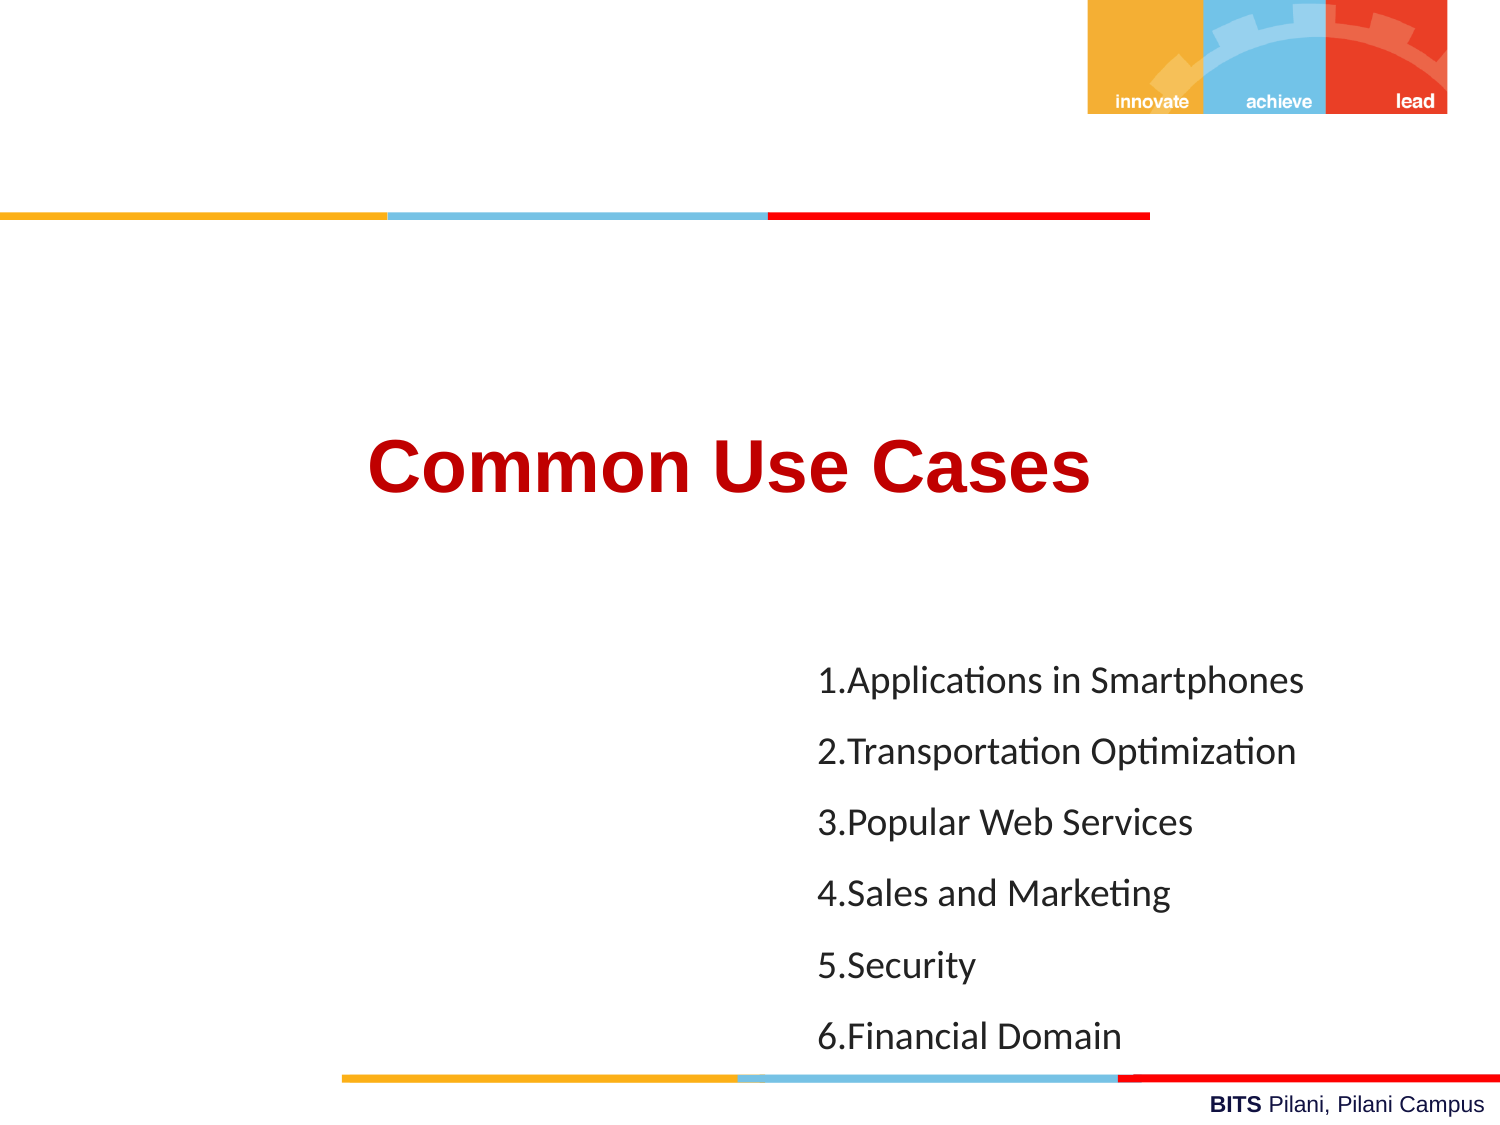

Common Use Cases
Applications in Smartphones
Transportation Optimization
Popular Web Services
Sales and Marketing
Security
Financial Domain